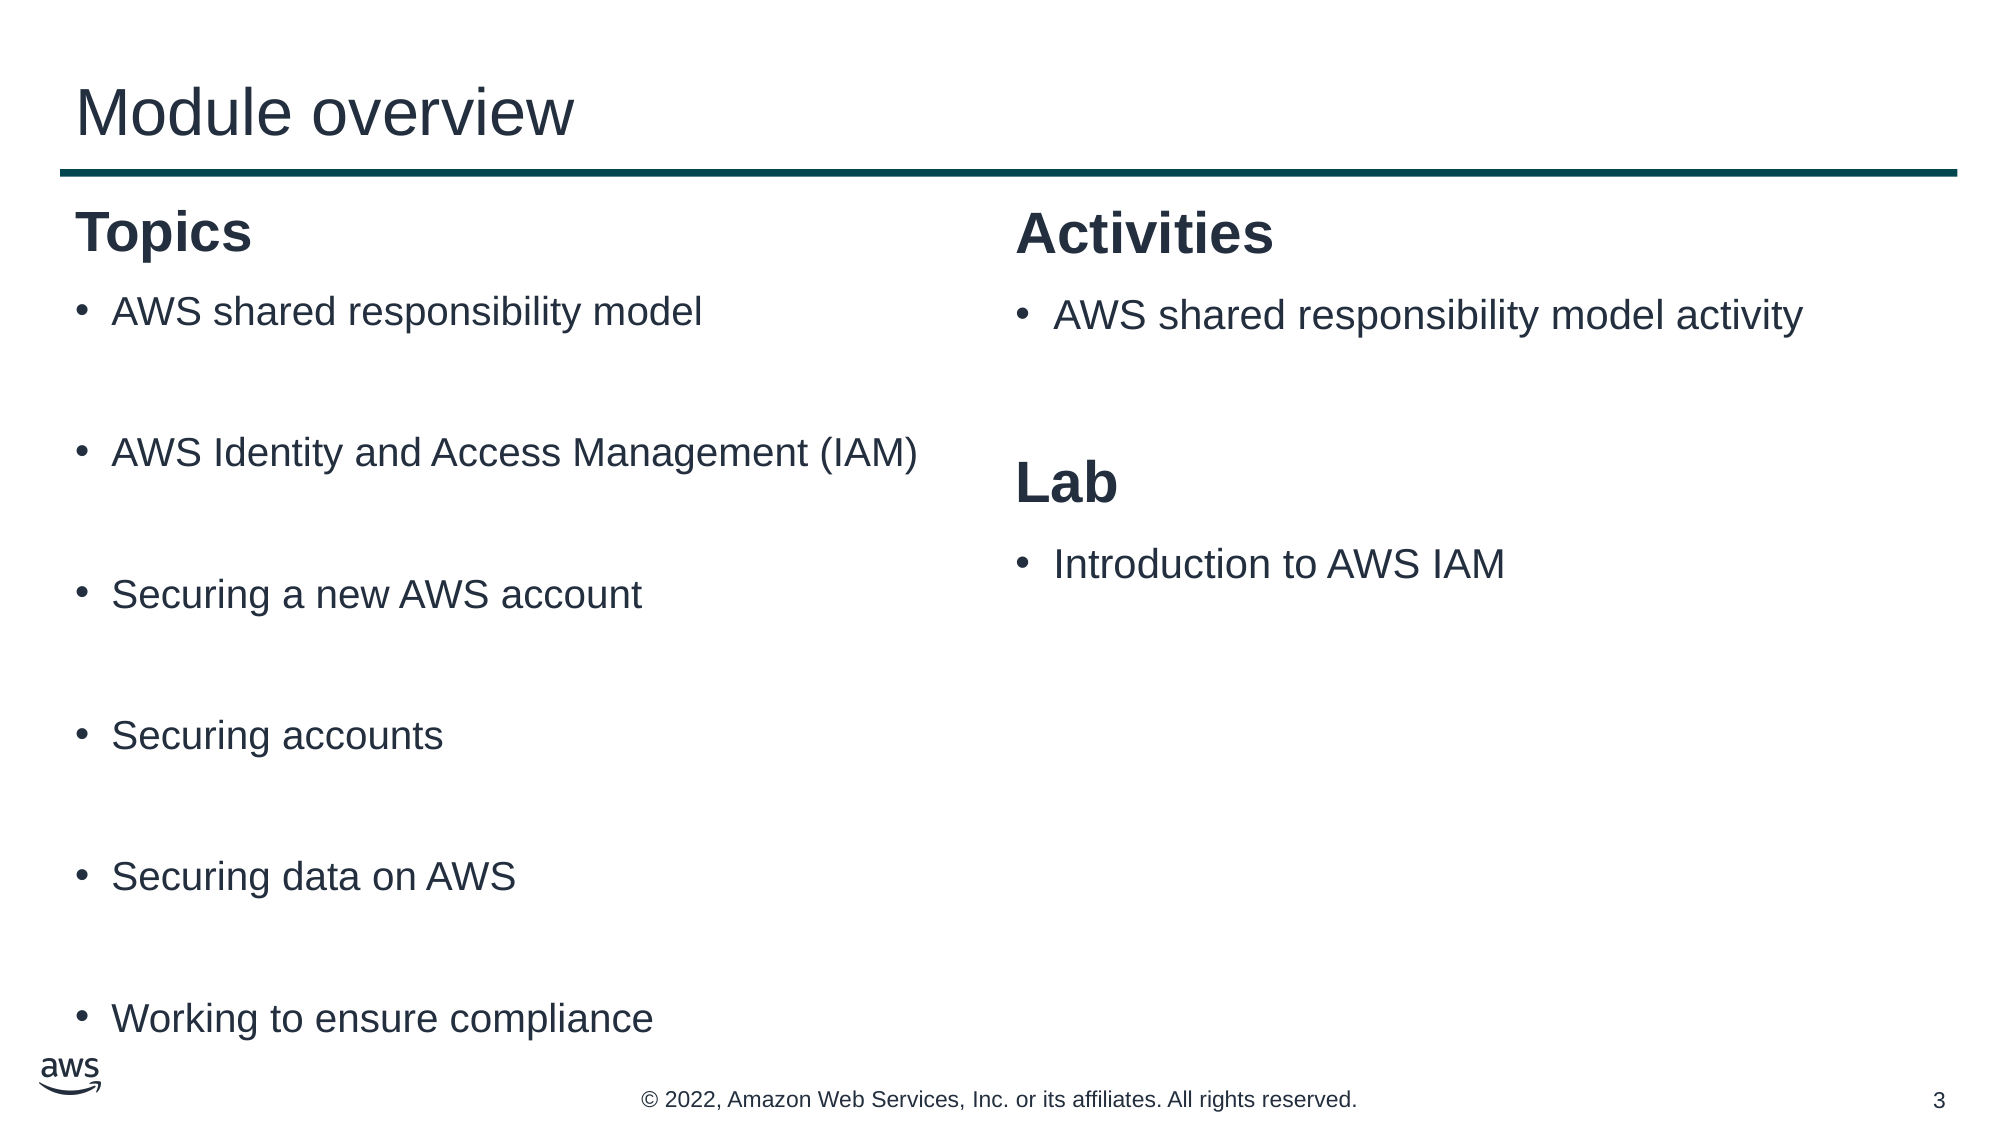

# Module overview
Topics
AWS shared responsibility model

AWS Identity and Access Management (IAM)

Securing a new AWS account

Securing accounts

Securing data on AWS

Working to ensure compliance
Activities
AWS shared responsibility model activity

Lab
Introduction to AWS IAM

3